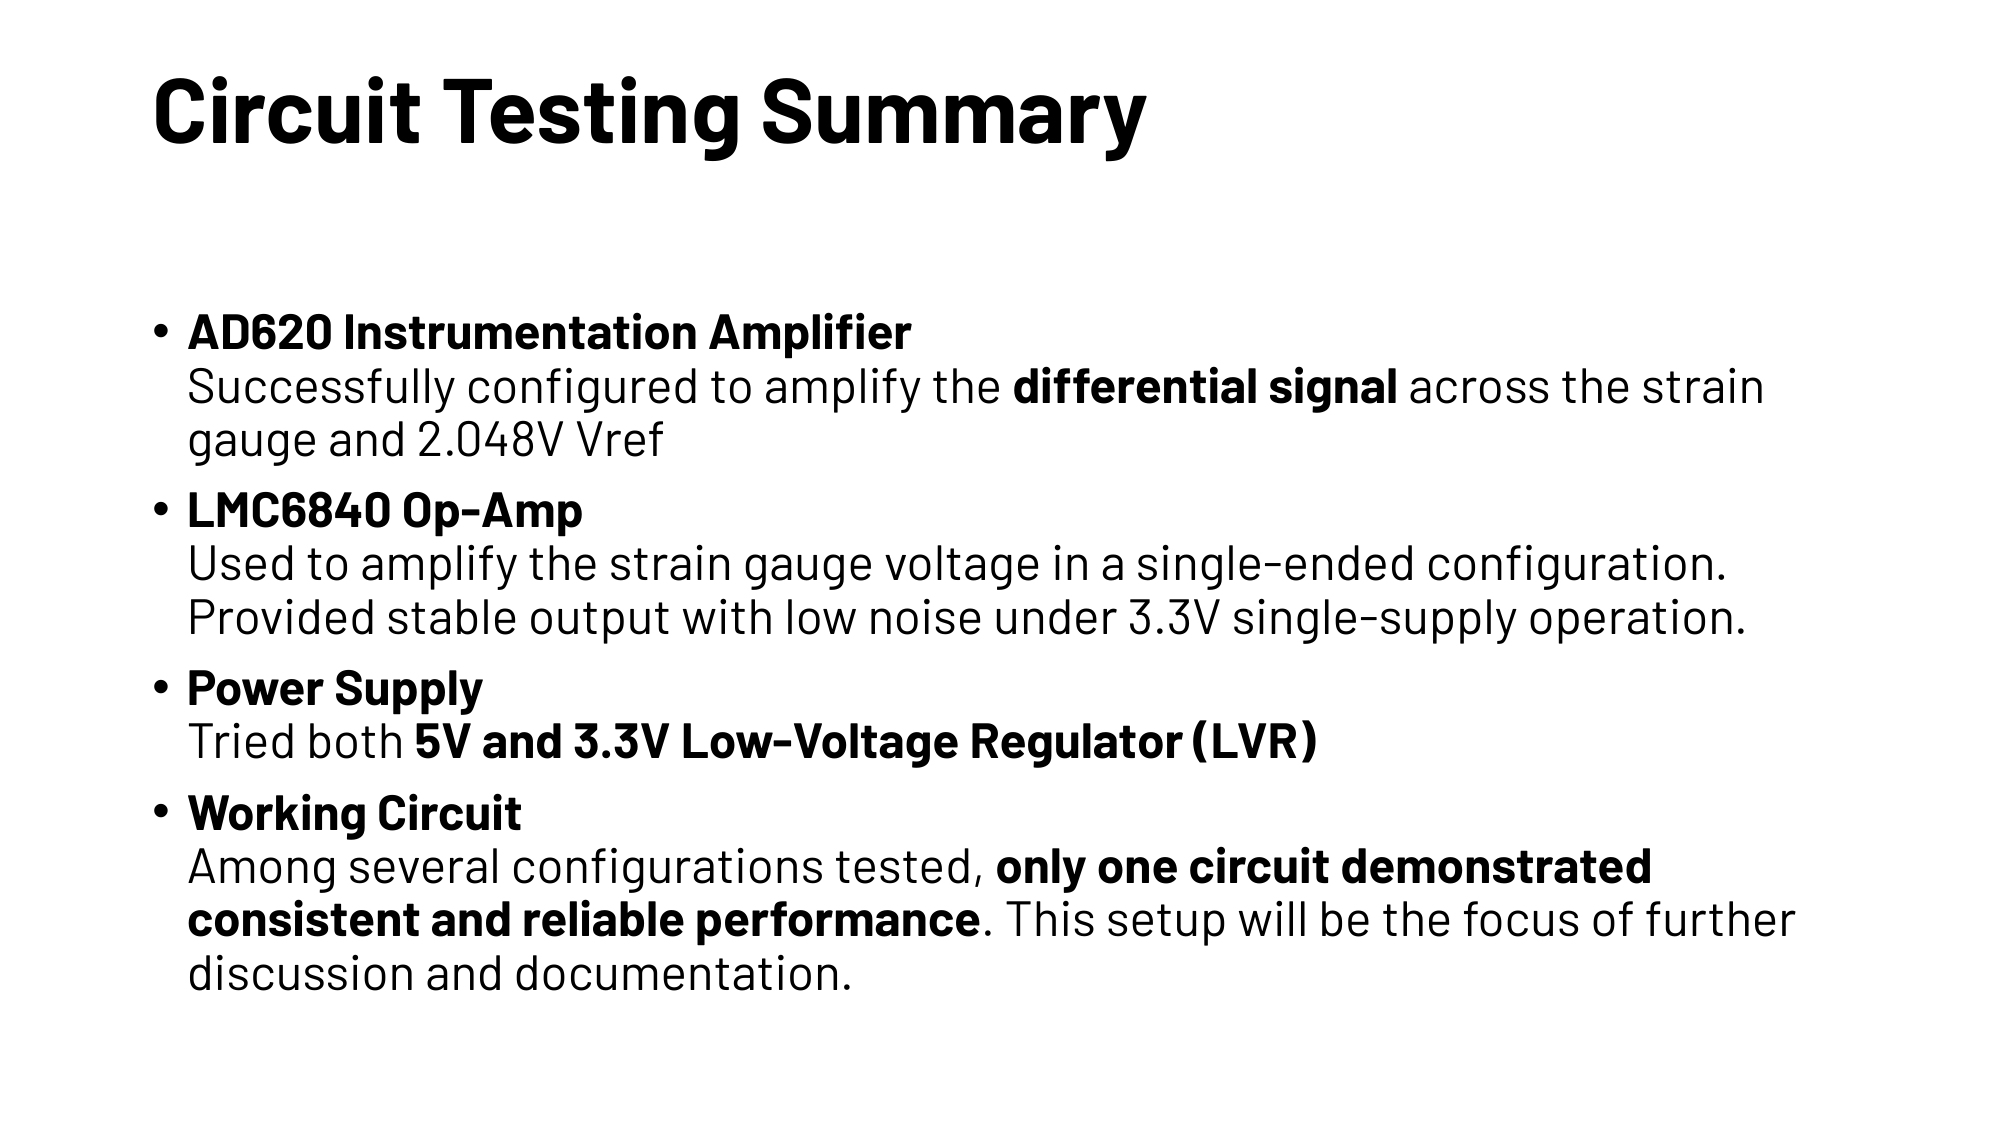

# Circuit Testing Summary
AD620 Instrumentation Amplifier
Successfully configured to amplify the differential signal across the strain gauge and 2.048V Vref
LMC6840 Op-Amp
Used to amplify the strain gauge voltage in a single-ended configuration. Provided stable output with low noise under 3.3V single-supply operation.
Power Supply
Tried both 5V and 3.3V Low-Voltage Regulator (LVR)
Working Circuit
Among several configurations tested, only one circuit demonstrated consistent and reliable performance. This setup will be the focus of further discussion and documentation.